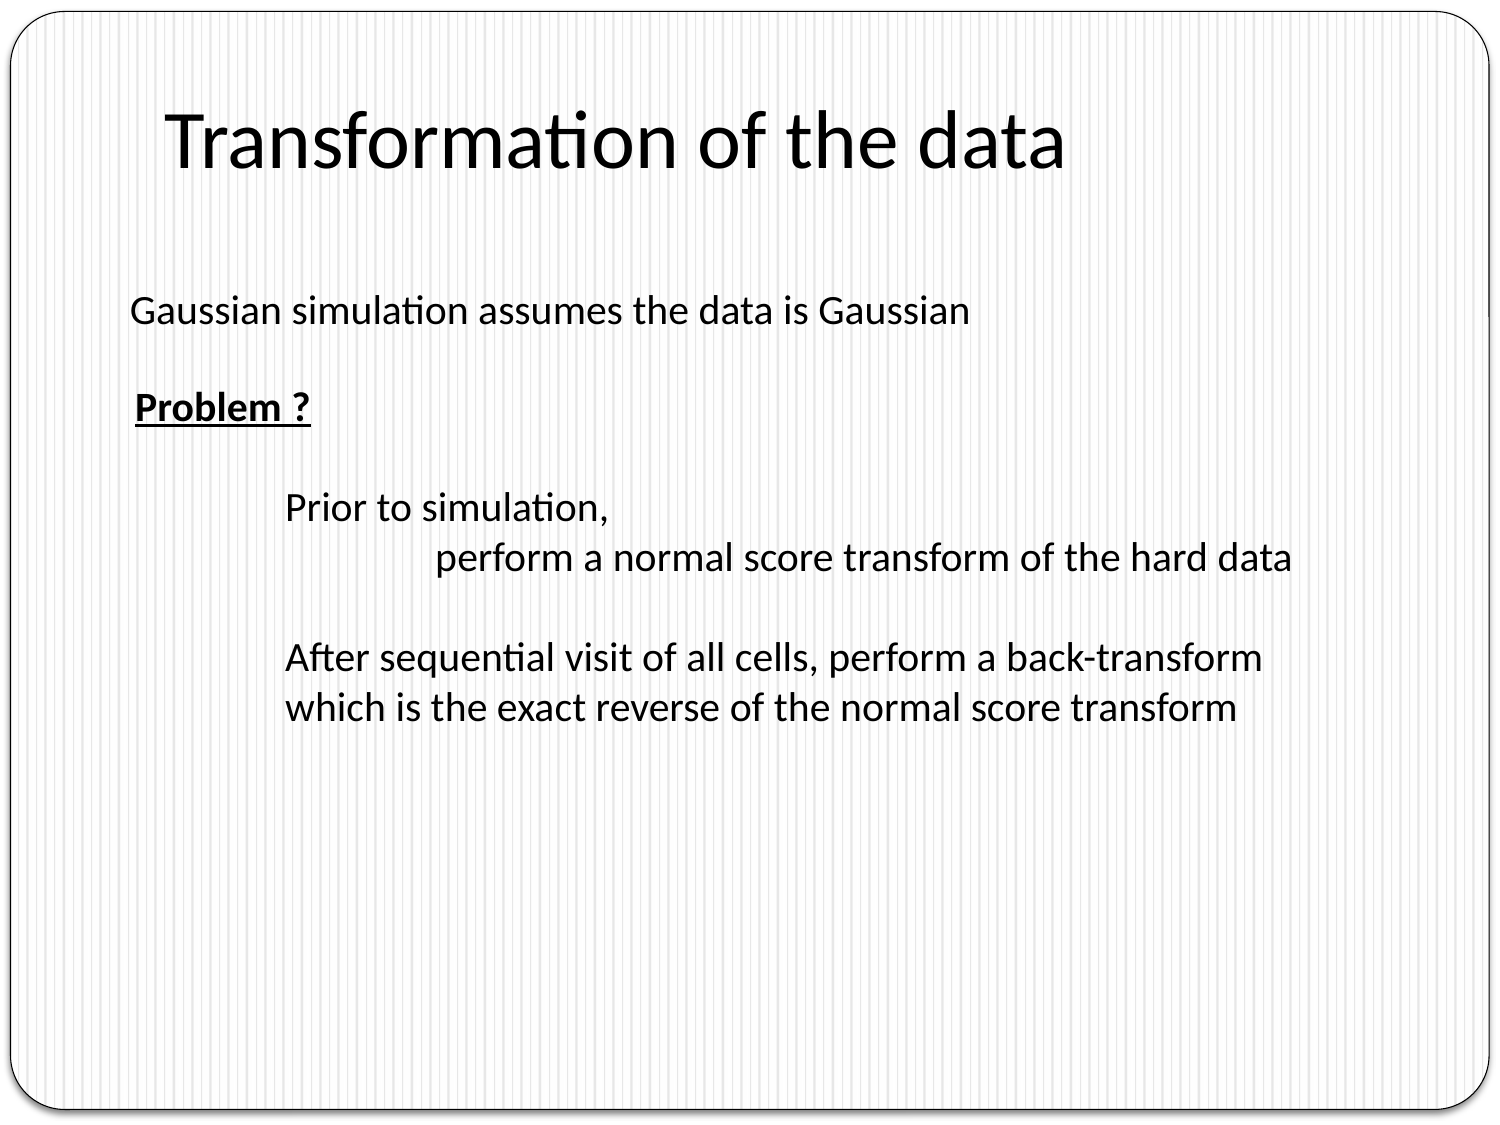

# Transformation of the data
Gaussian simulation assumes the data is Gaussian
Problem ?

	Prior to simulation,
		perform a normal score transform of the hard data

	After sequential visit of all cells, perform a back-transform
	which is the exact reverse of the normal score transform